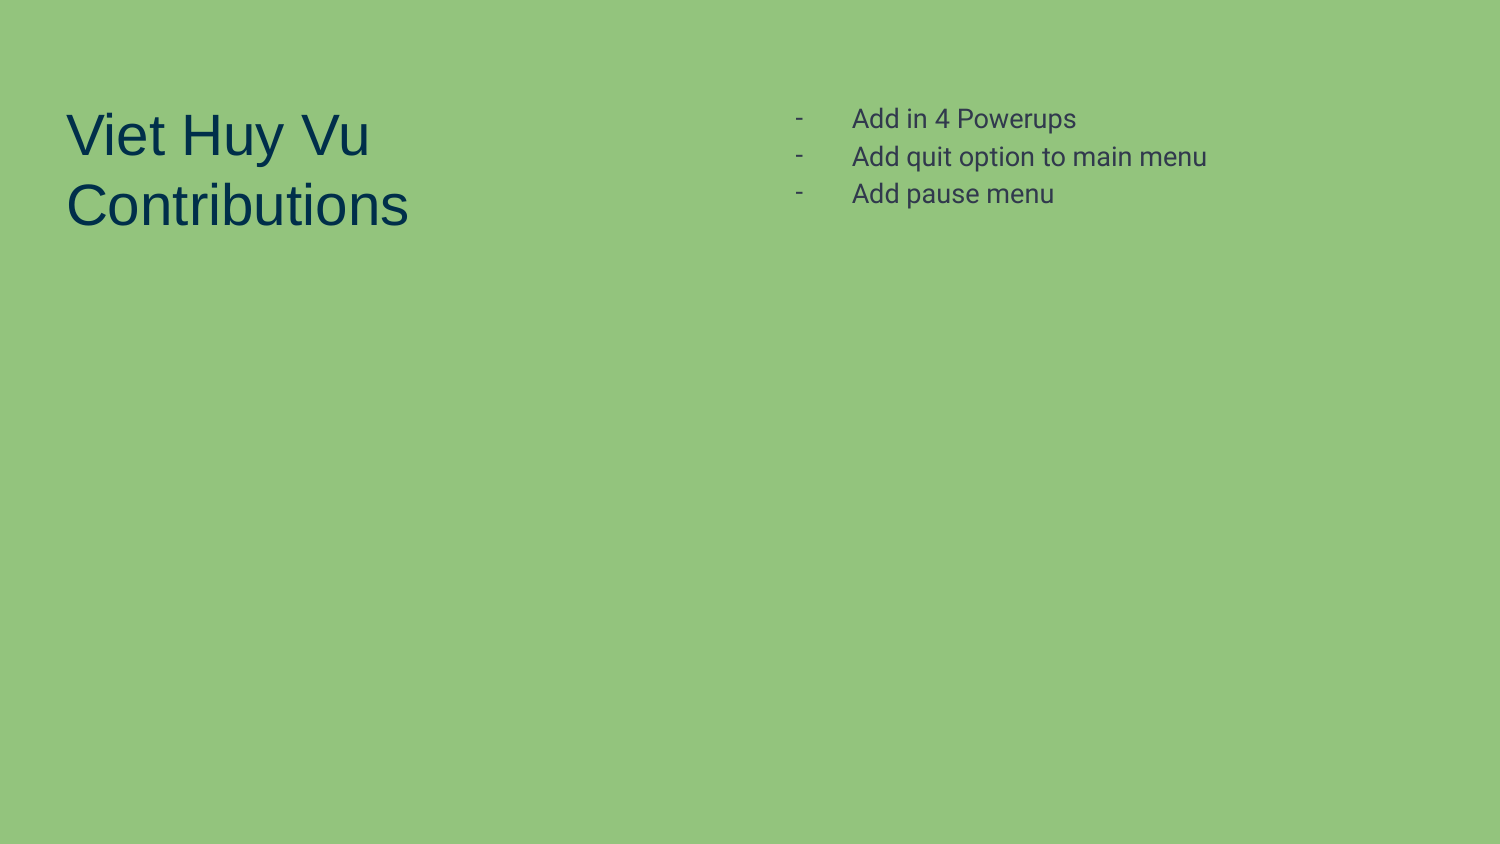

Viet Huy Vu
Contributions
Add in 4 Powerups
Add quit option to main menu
Add pause menu